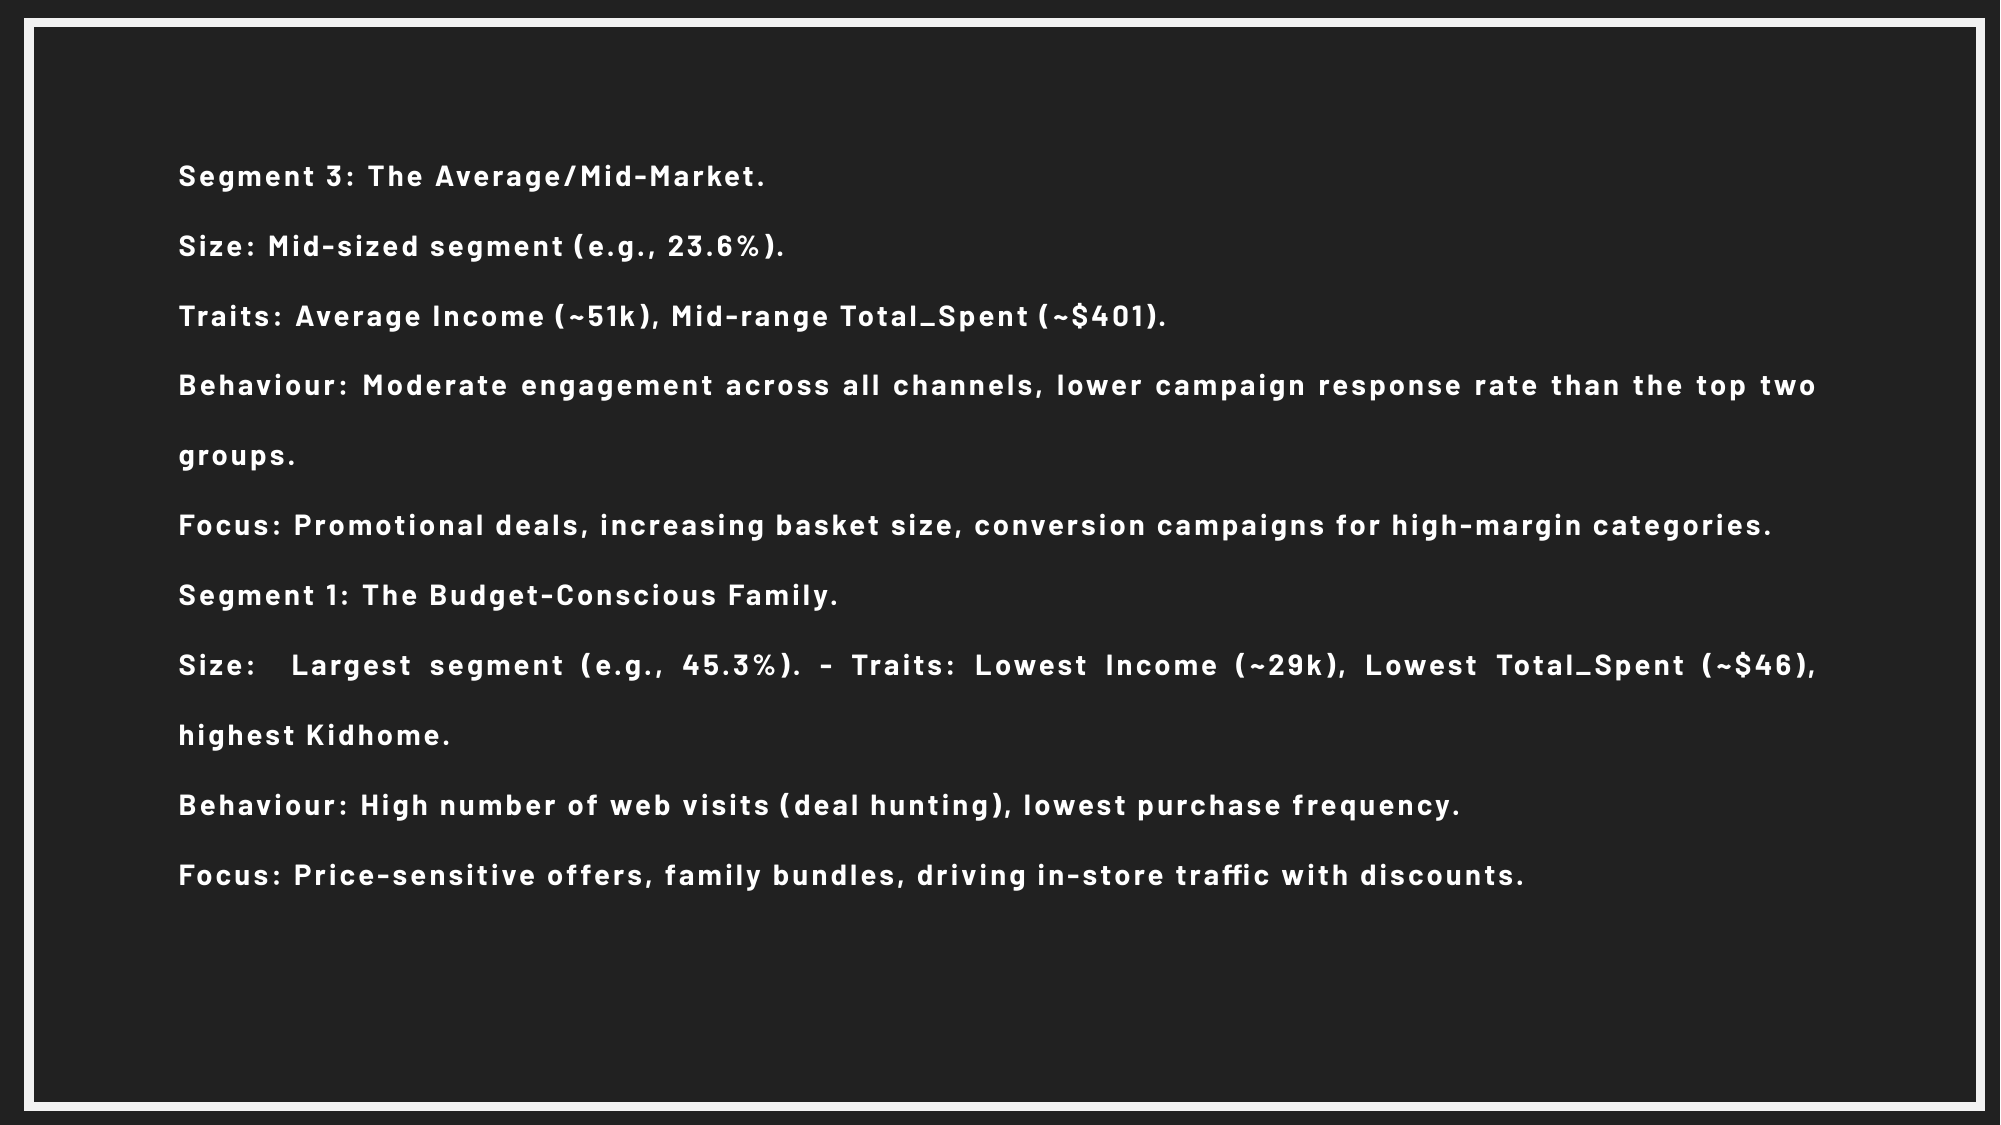

Segment 3: The Average/Mid-Market.
Size: Mid-sized segment (e.g., 23.6%).
Traits: Average Income (~51k), Mid-range Total_Spent (~$401).
Behaviour: Moderate engagement across all channels, lower campaign response rate than the top two groups.
Focus: Promotional deals, increasing basket size, conversion campaigns for high-margin categories.
Segment 1: The Budget-Conscious Family.
Size:  Largest segment (e.g., 45.3%). - Traits: Lowest Income (~29k), Lowest Total_Spent (~$46), highest Kidhome.
Behaviour: High number of web visits (deal hunting), lowest purchase frequency.
Focus: Price-sensitive offers, family bundles, driving in-store traffic with discounts.